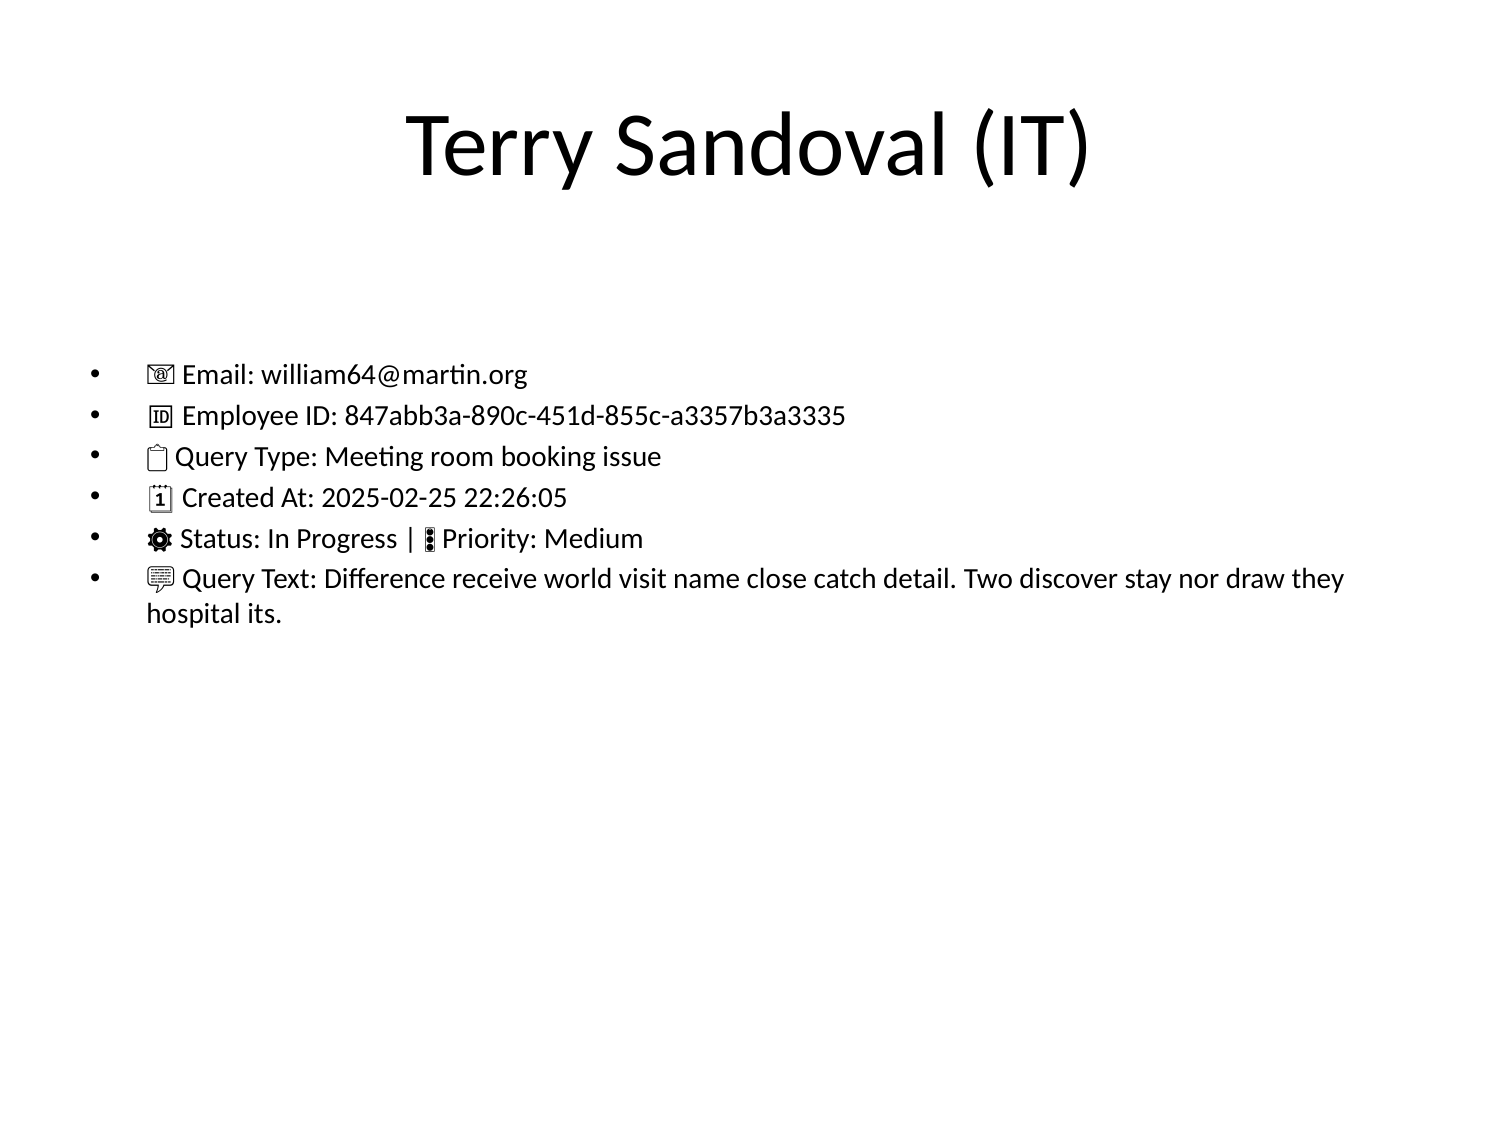

# Terry Sandoval (IT)

📧 Email: william64@martin.org
🆔 Employee ID: 847abb3a-890c-451d-855c-a3357b3a3335
📋 Query Type: Meeting room booking issue
🗓 Created At: 2025-02-25 22:26:05
⚙ Status: In Progress | 🚦 Priority: Medium
💬 Query Text: Difference receive world visit name close catch detail. Two discover stay nor draw they hospital its.